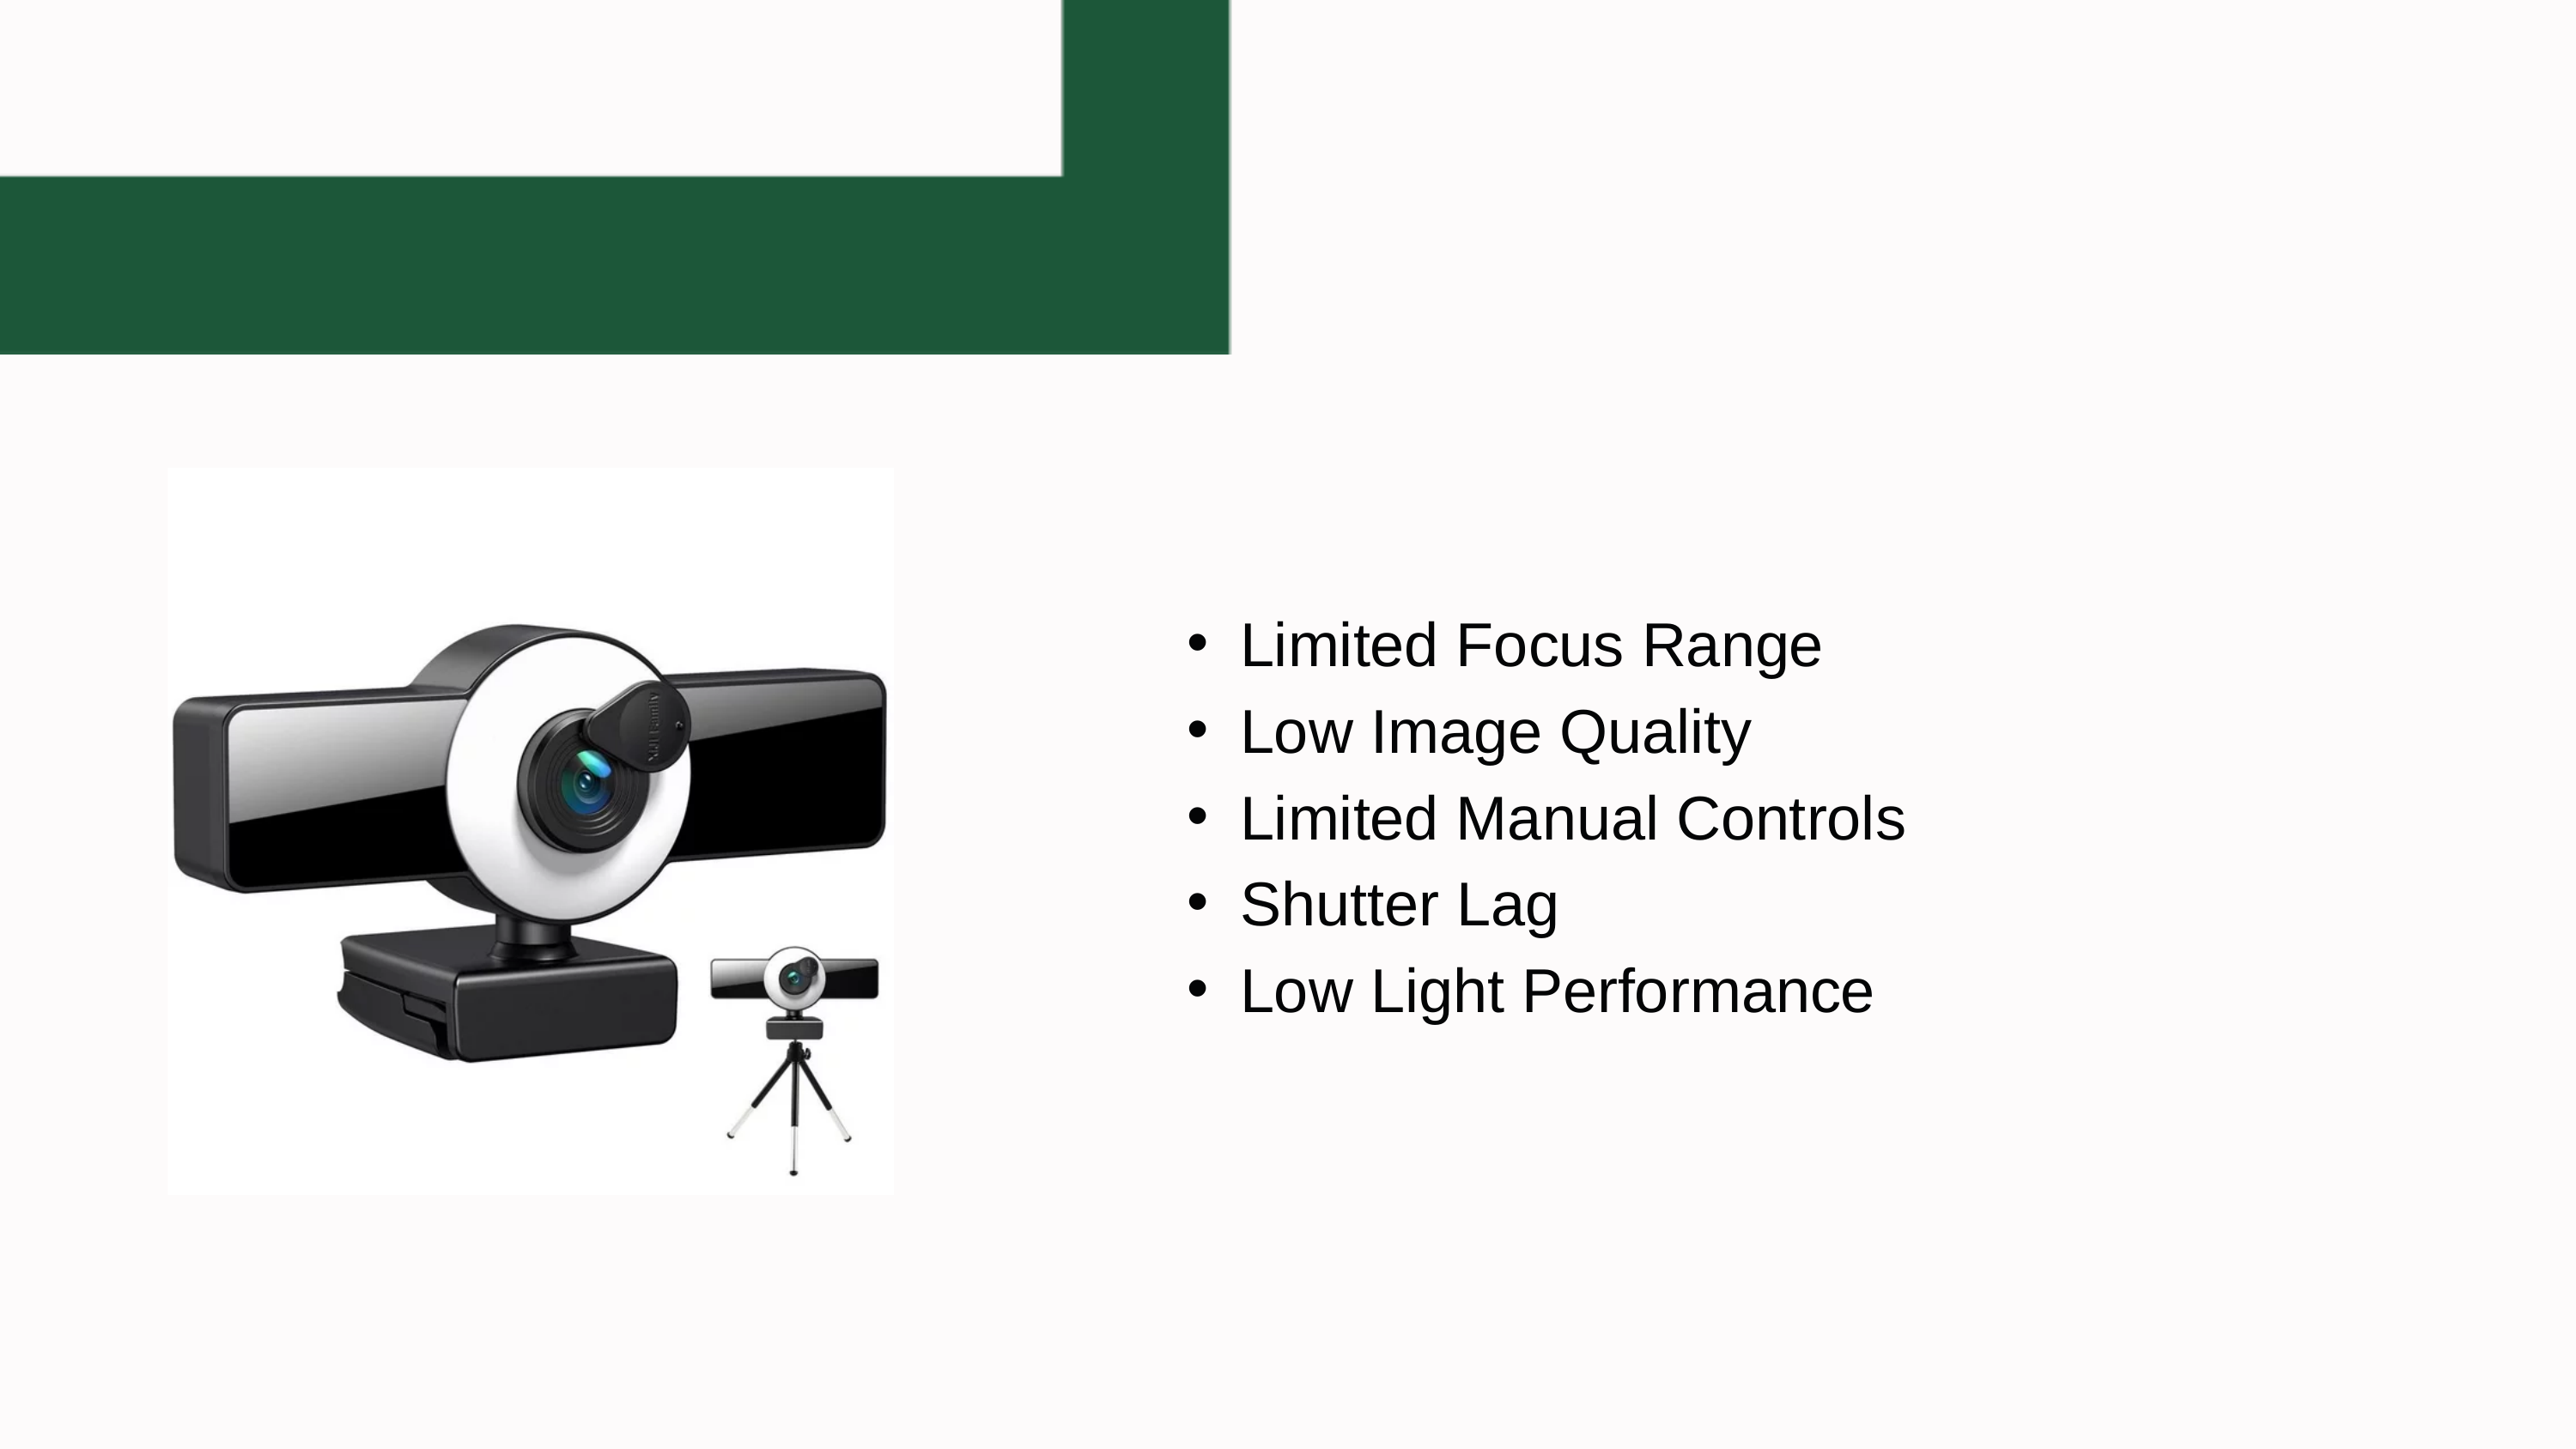

Weaknesses

Limited Focus Range
Low Image Quality
Limited Manual Controls
Shutter Lag
Low Light Performance